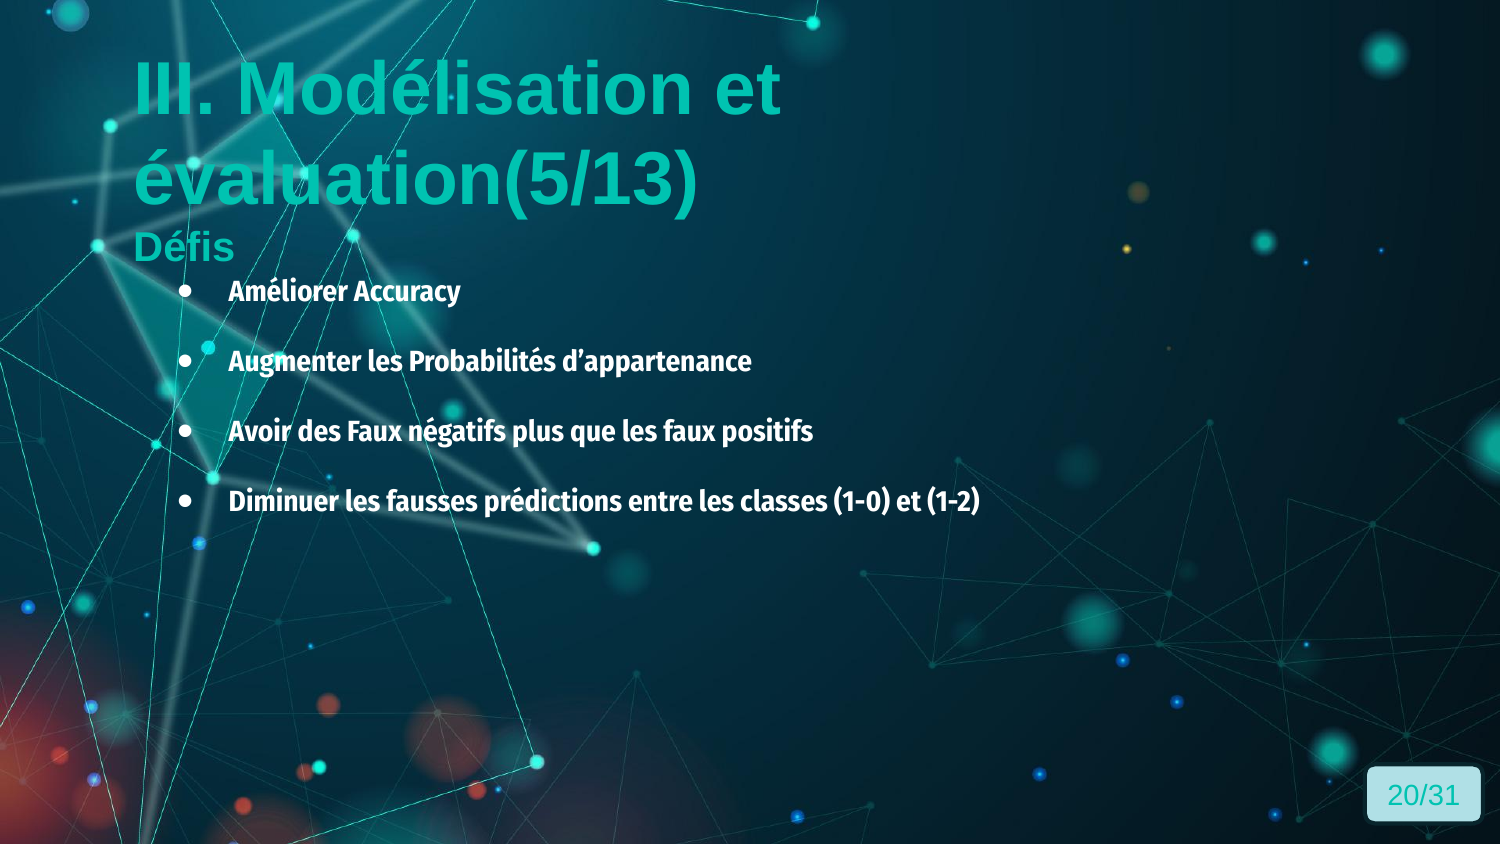

# III. Modélisation et évaluation(5/13)
Défis
Améliorer Accuracy

Augmenter les Probabilités d’appartenance

Avoir des Faux négatifs plus que les faux positifs

Diminuer les fausses prédictions entre les classes (1-0) et (1-2)
20/31